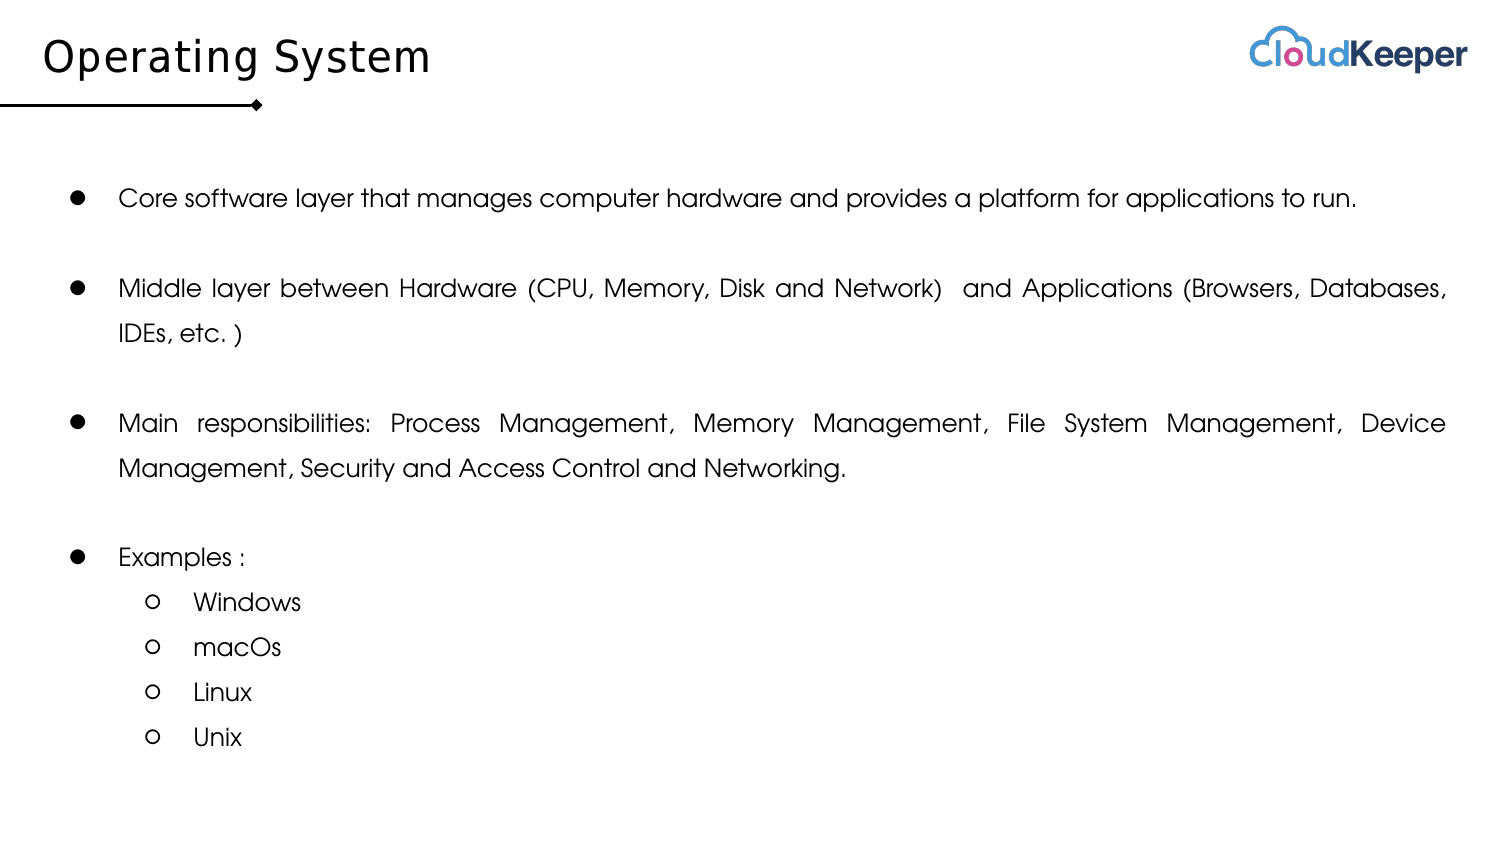

# Operating System

Core software layer that manages computer hardware and provides a platform for applications to run.

Middle layer between Hardware (CPU, Memory, Disk and Network)  and Applications (Browsers, Databases, IDEs, etc. )

Main responsibilities: Process Management, Memory Management, File System Management, Device Management, Security and Access Control and Networking.

Examples :
Windows
macOs
Linux
Unix